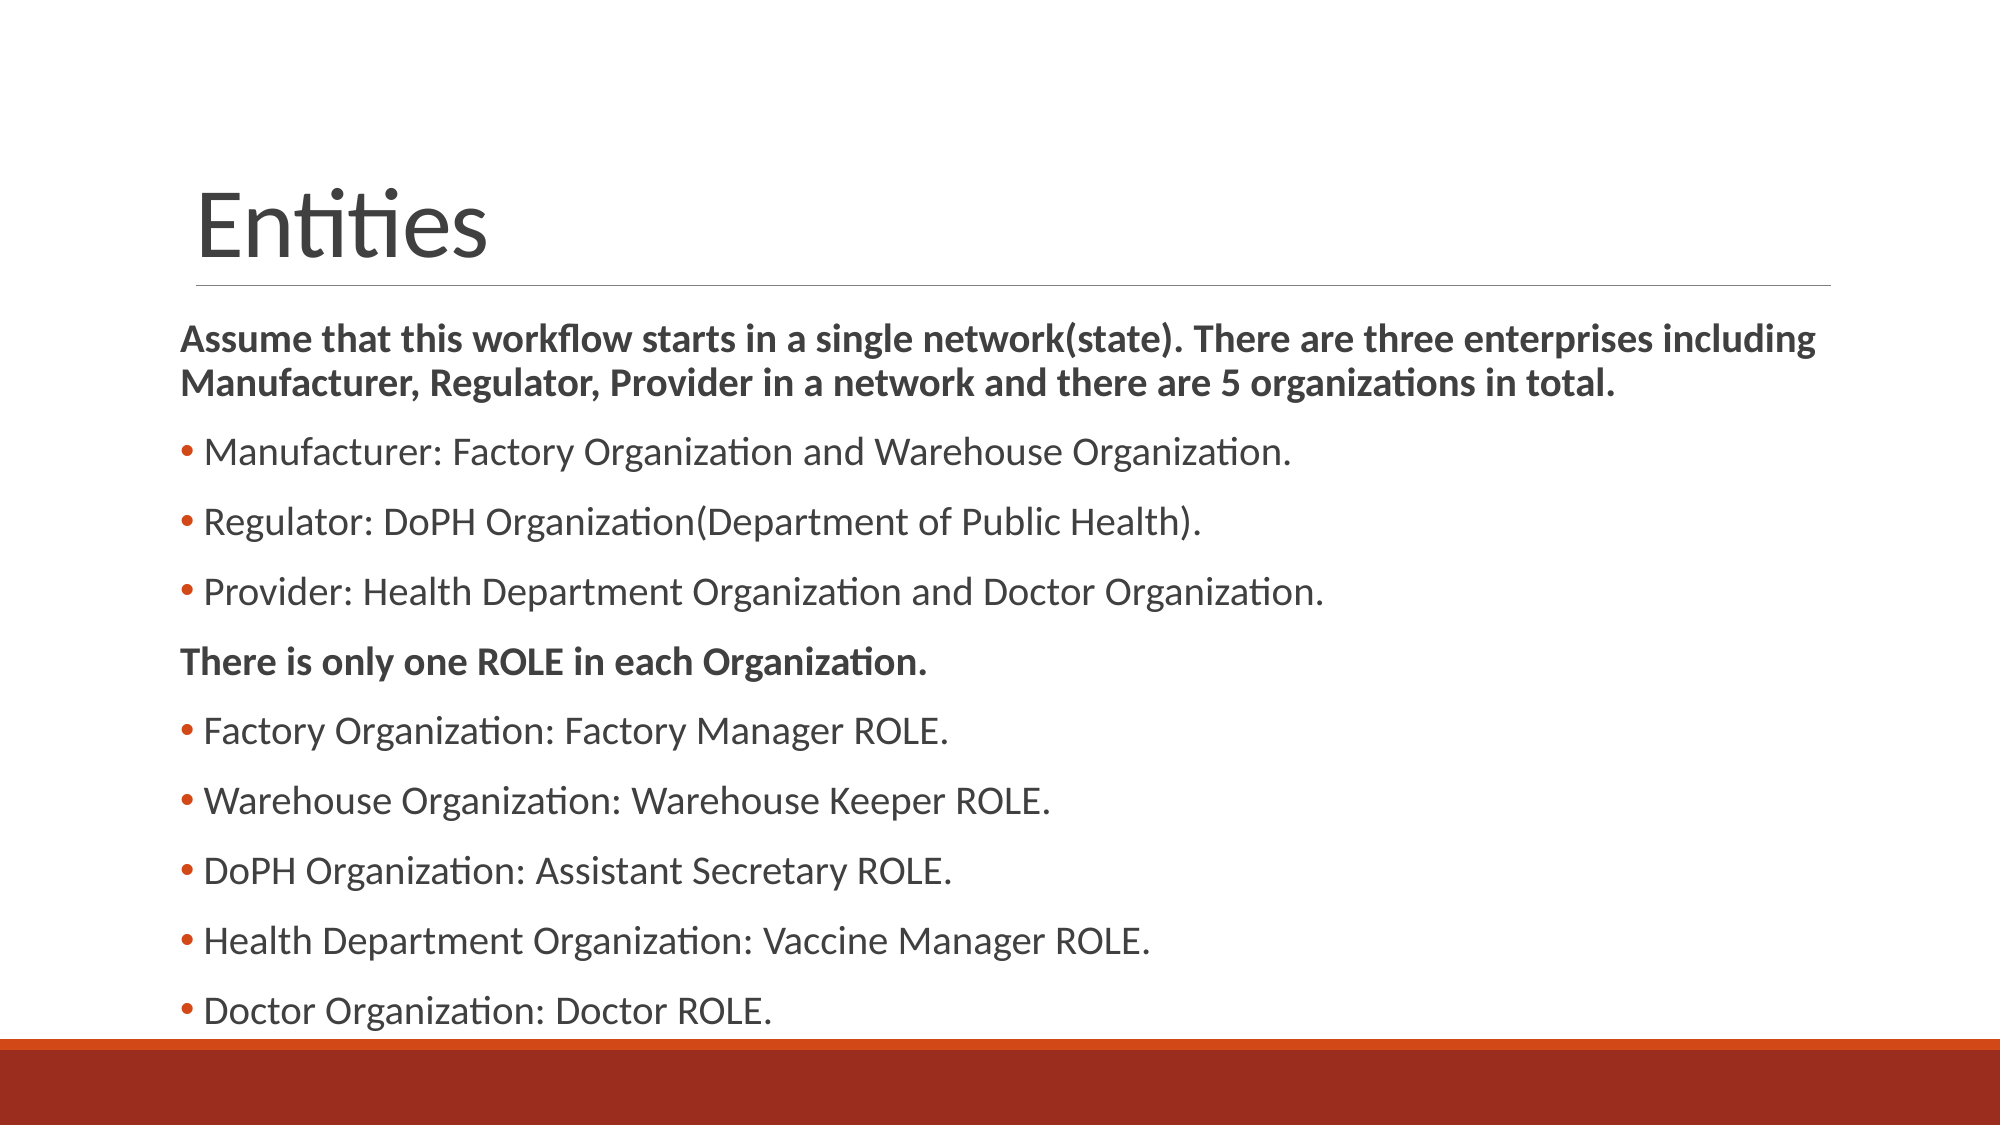

# Entities
Assume that this workflow starts in a single network(state). There are three enterprises including Manufacturer, Regulator, Provider in a network and there are 5 organizations in total.
 Manufacturer: Factory Organization and Warehouse Organization.
 Regulator: DoPH Organization(Department of Public Health).
 Provider: Health Department Organization and Doctor Organization.
There is only one ROLE in each Organization.
 Factory Organization: Factory Manager ROLE.
 Warehouse Organization: Warehouse Keeper ROLE.
 DoPH Organization: Assistant Secretary ROLE.
 Health Department Organization: Vaccine Manager ROLE.
 Doctor Organization: Doctor ROLE.